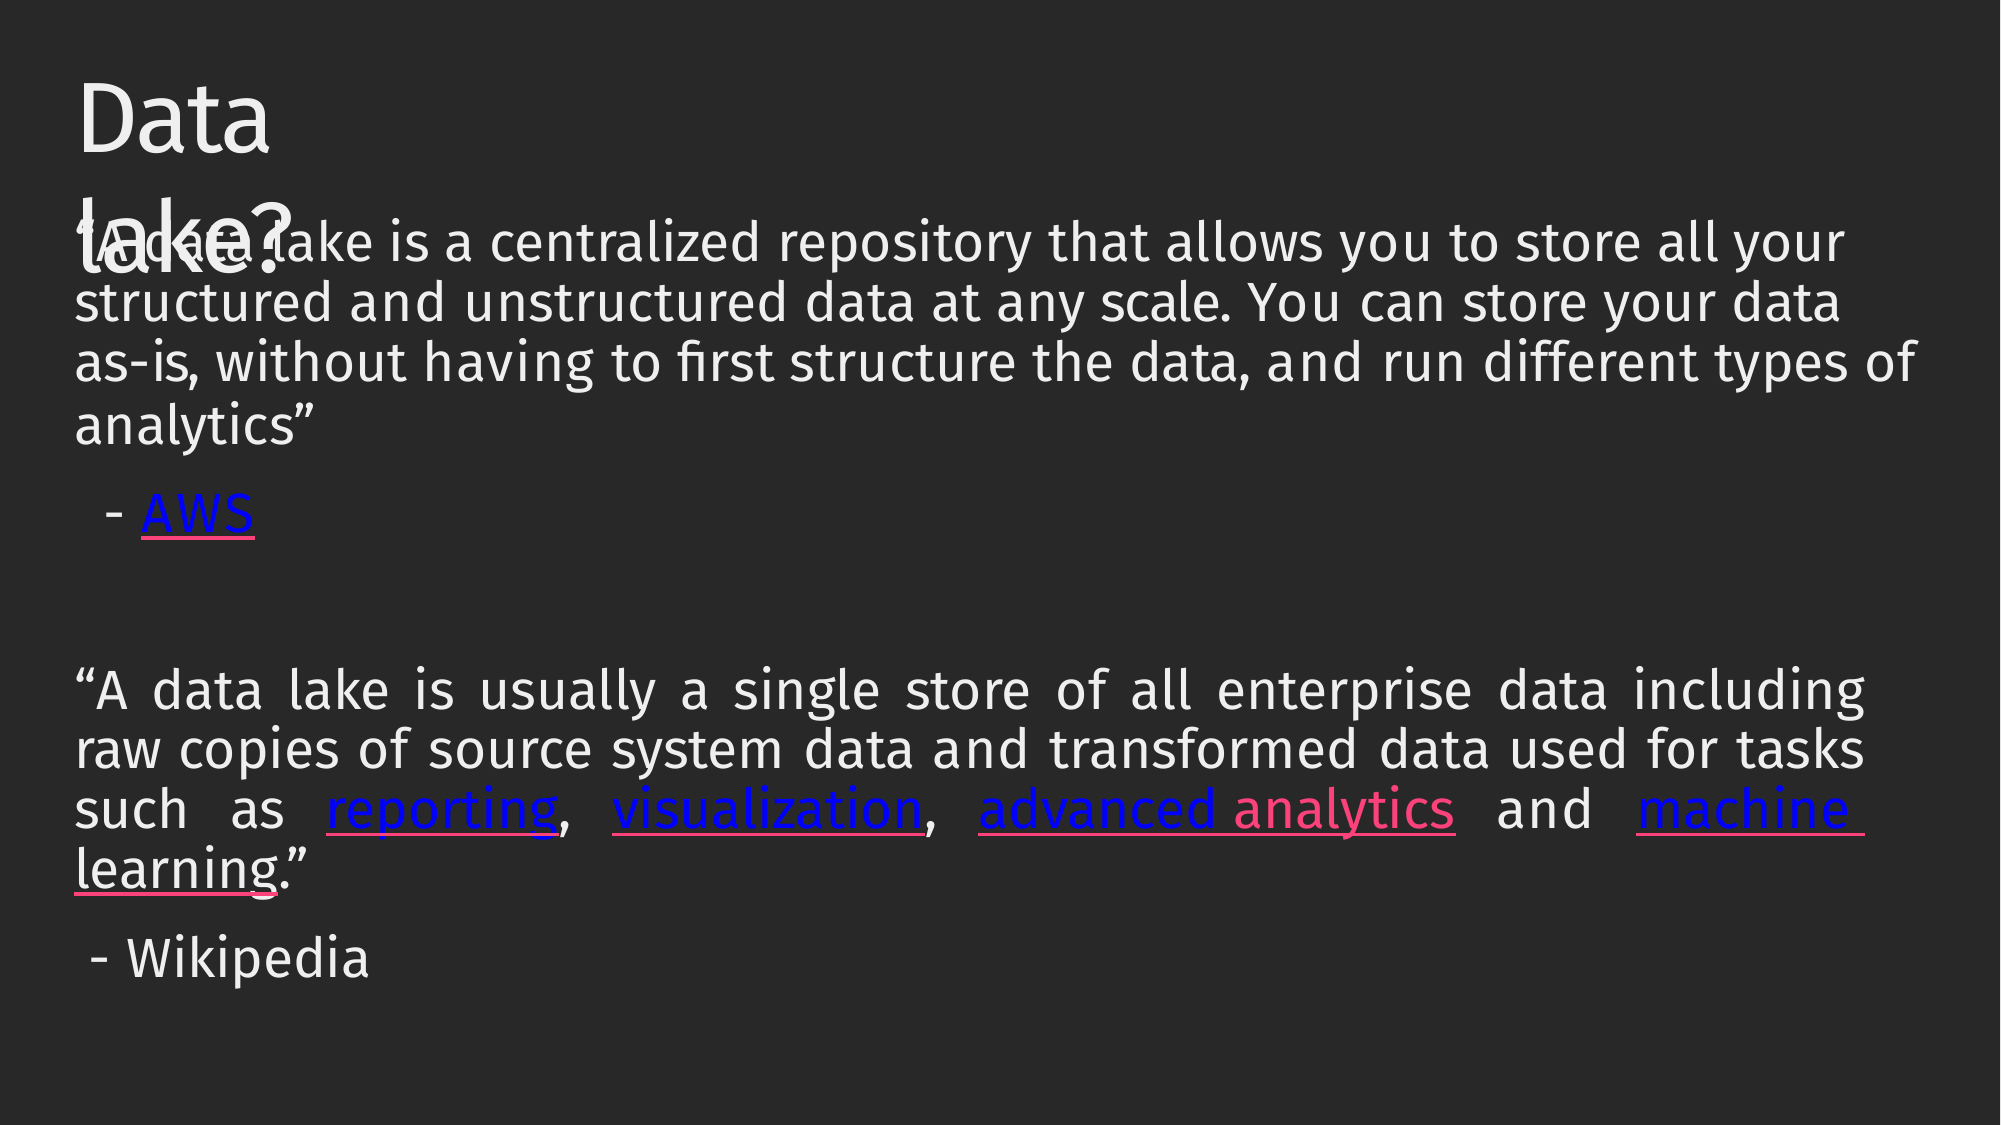

# Data lake?
“A data lake is a centralized repository that allows you to store all your
structured and unstructured data at any scale. You can store your data
as-is, without having to first structure the data, and run different types of
analytics”
- AWS

“A data lake is usually a single store of all enterprise data including raw copies of source system data and transformed data used for tasks such as reporting, visualization, advanced analytics and machine learning.”
- Wikipedia